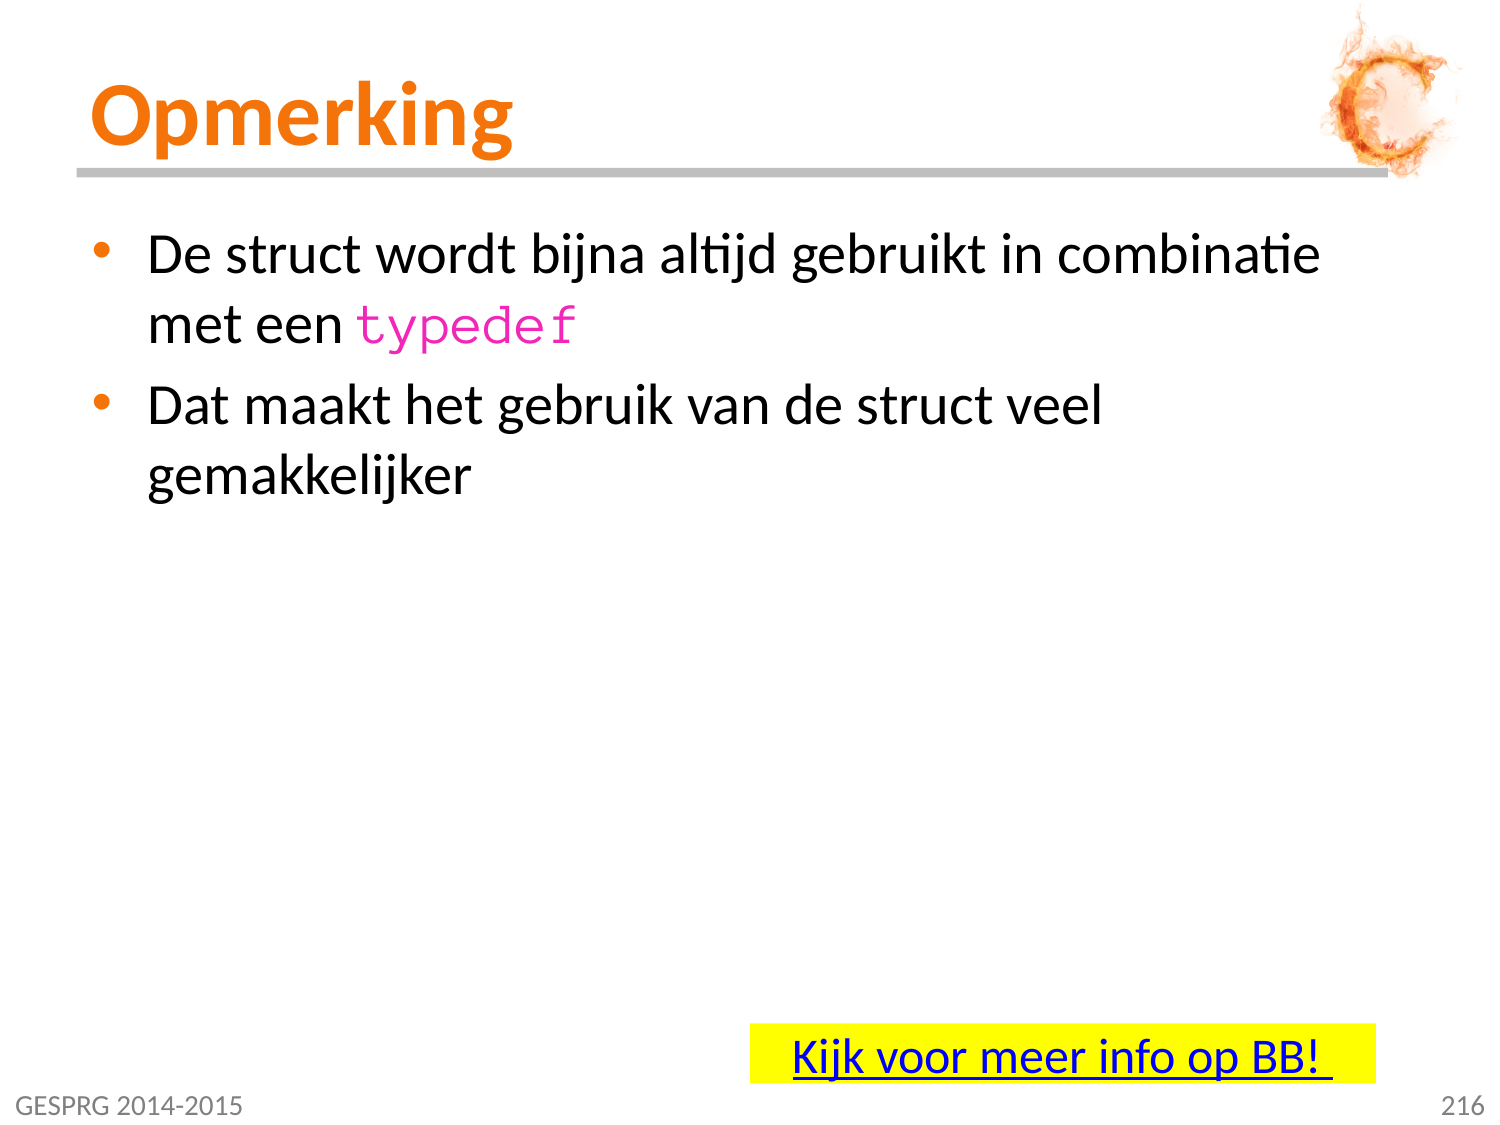

# Opmerking
De struct wordt bijna altijd gebruikt in combinatie met een typedef
Dat maakt het gebruik van de struct veel gemakkelijker

Kijk voor meer info op BB!
GESPRG 2014-2015
216